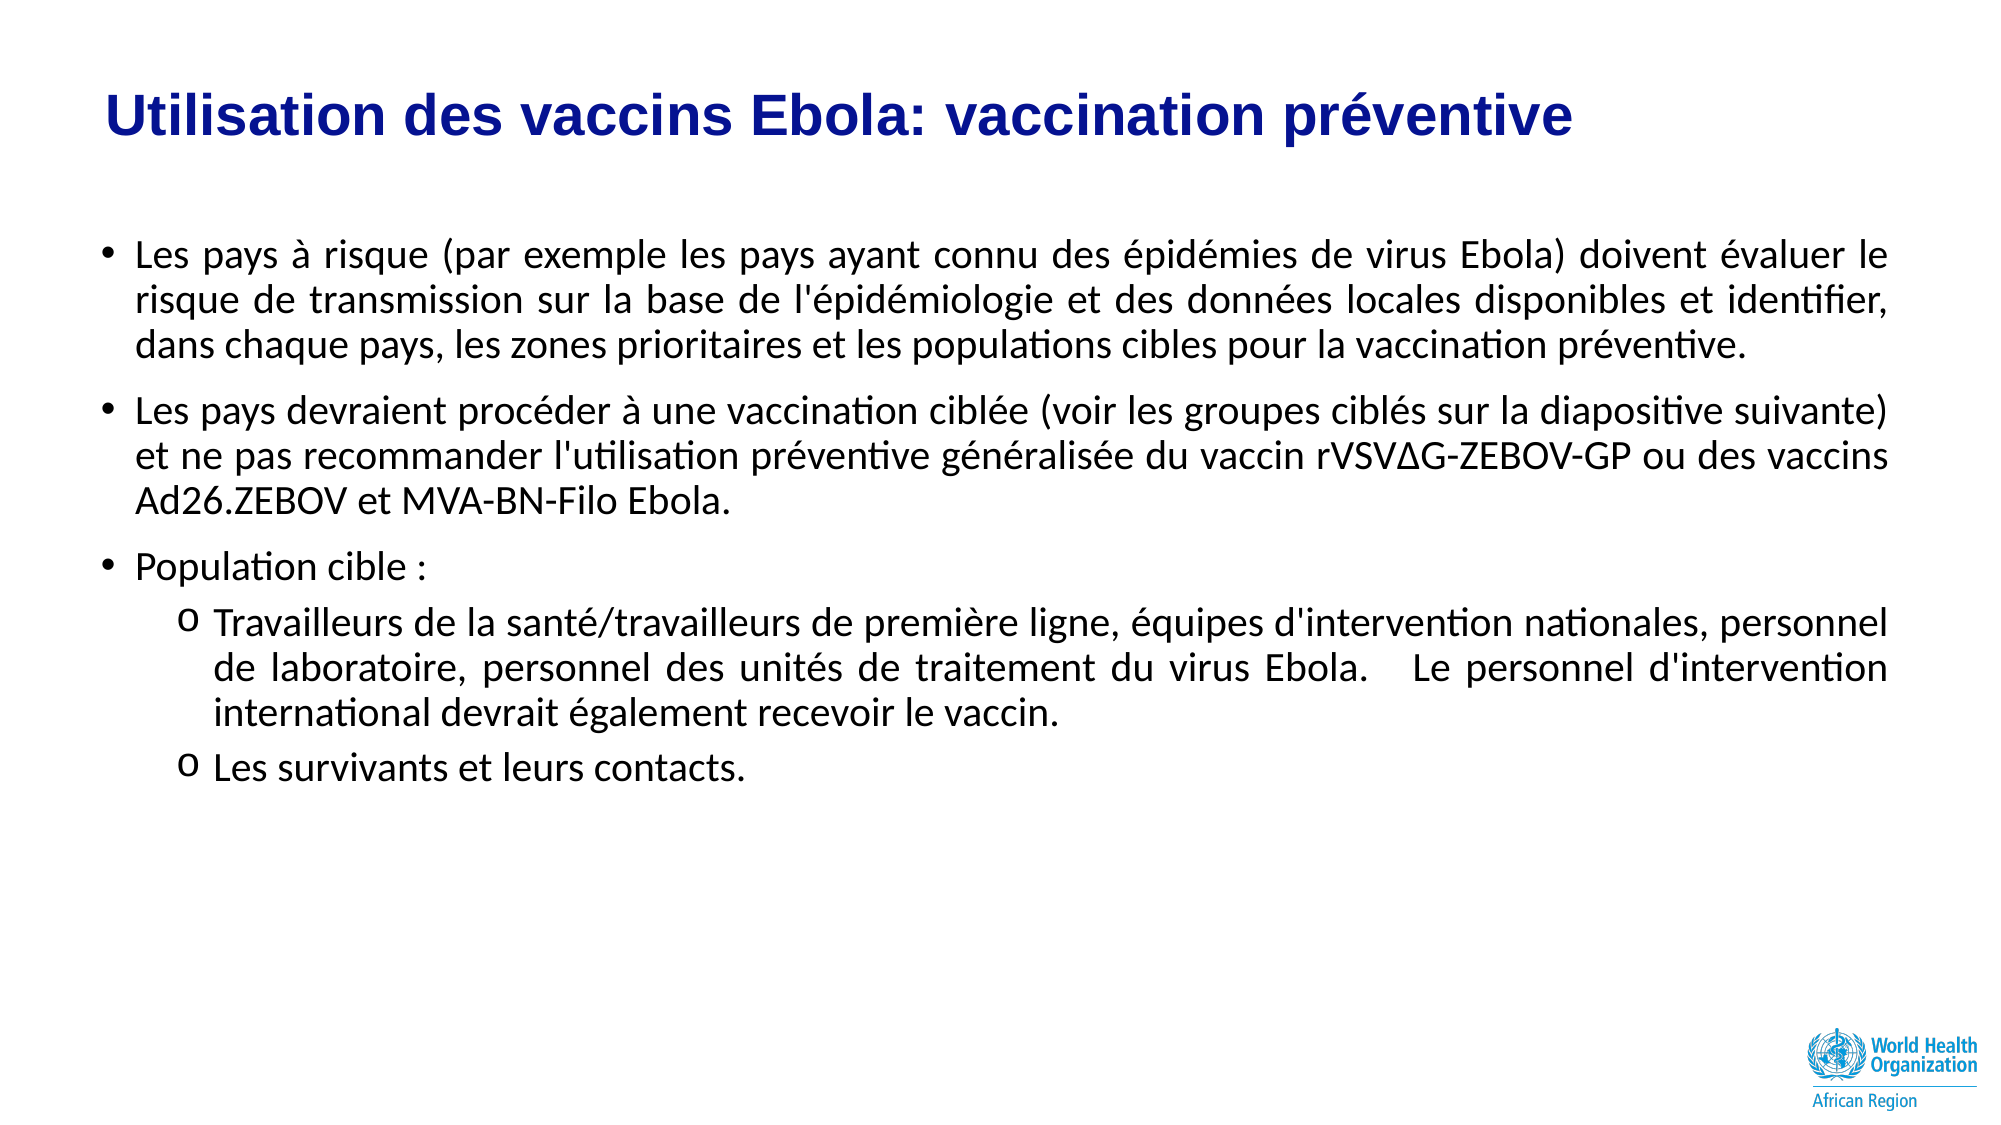

# Utilisation des vaccins Ebola: vaccination préventive
Les pays à risque (par exemple les pays ayant connu des épidémies de virus Ebola) doivent évaluer le risque de transmission sur la base de l'épidémiologie et des données locales disponibles et identifier, dans chaque pays, les zones prioritaires et les populations cibles pour la vaccination préventive.
Les pays devraient procéder à une vaccination ciblée (voir les groupes ciblés sur la diapositive suivante) et ne pas recommander l'utilisation préventive généralisée du vaccin rVSVΔG-ZEBOV-GP ou des vaccins Ad26.ZEBOV et MVA-BN-Filo Ebola.
Population cible :
Travailleurs de la santé/travailleurs de première ligne, équipes d'intervention nationales, personnel de laboratoire, personnel des unités de traitement du virus Ebola.   Le personnel d'intervention international devrait également recevoir le vaccin.
Les survivants et leurs contacts.